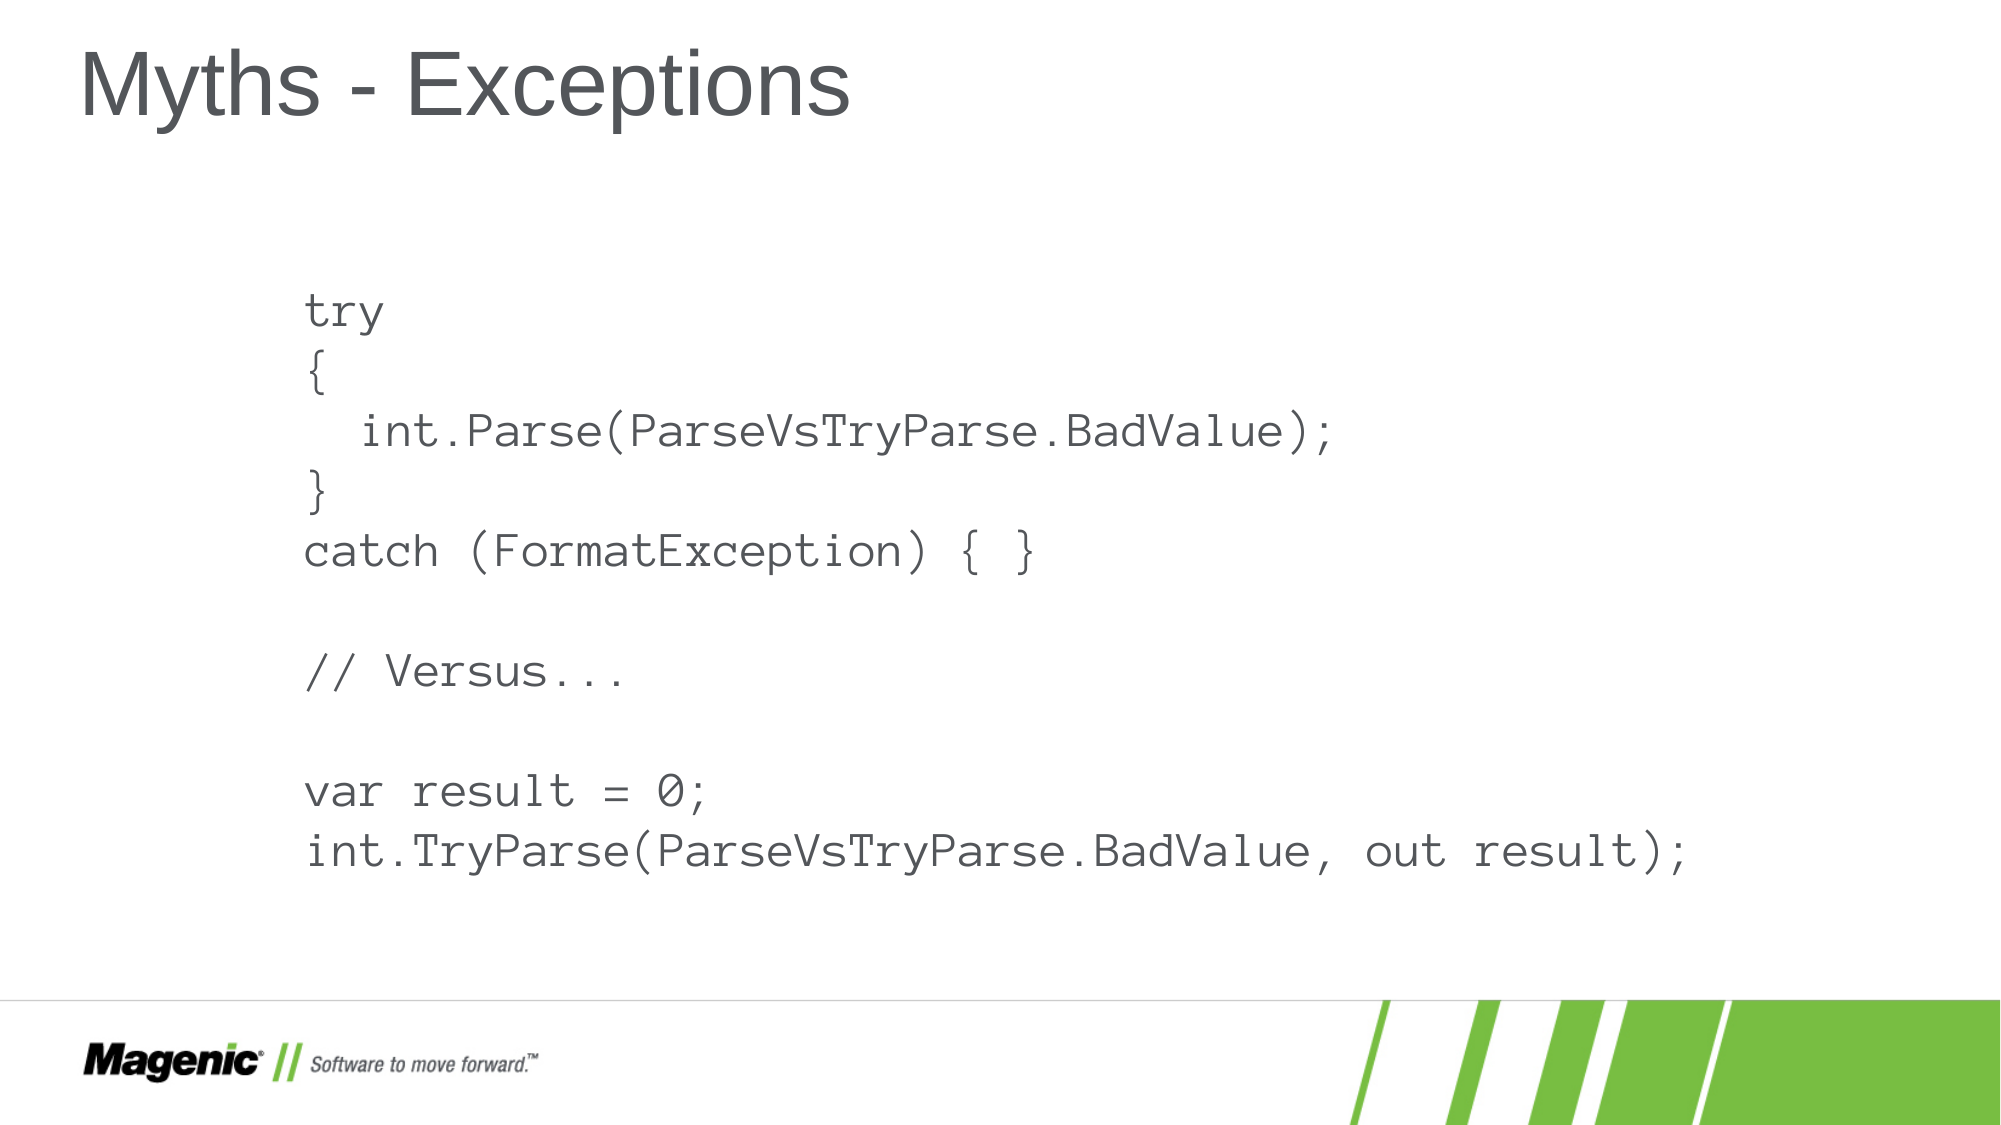

# Myths - Exceptions
try
{
  int.Parse(ParseVsTryParse.BadValue);
}
catch (FormatException) { }

// Versus...

var result = 0;
int.TryParse(ParseVsTryParse.BadValue, out result);